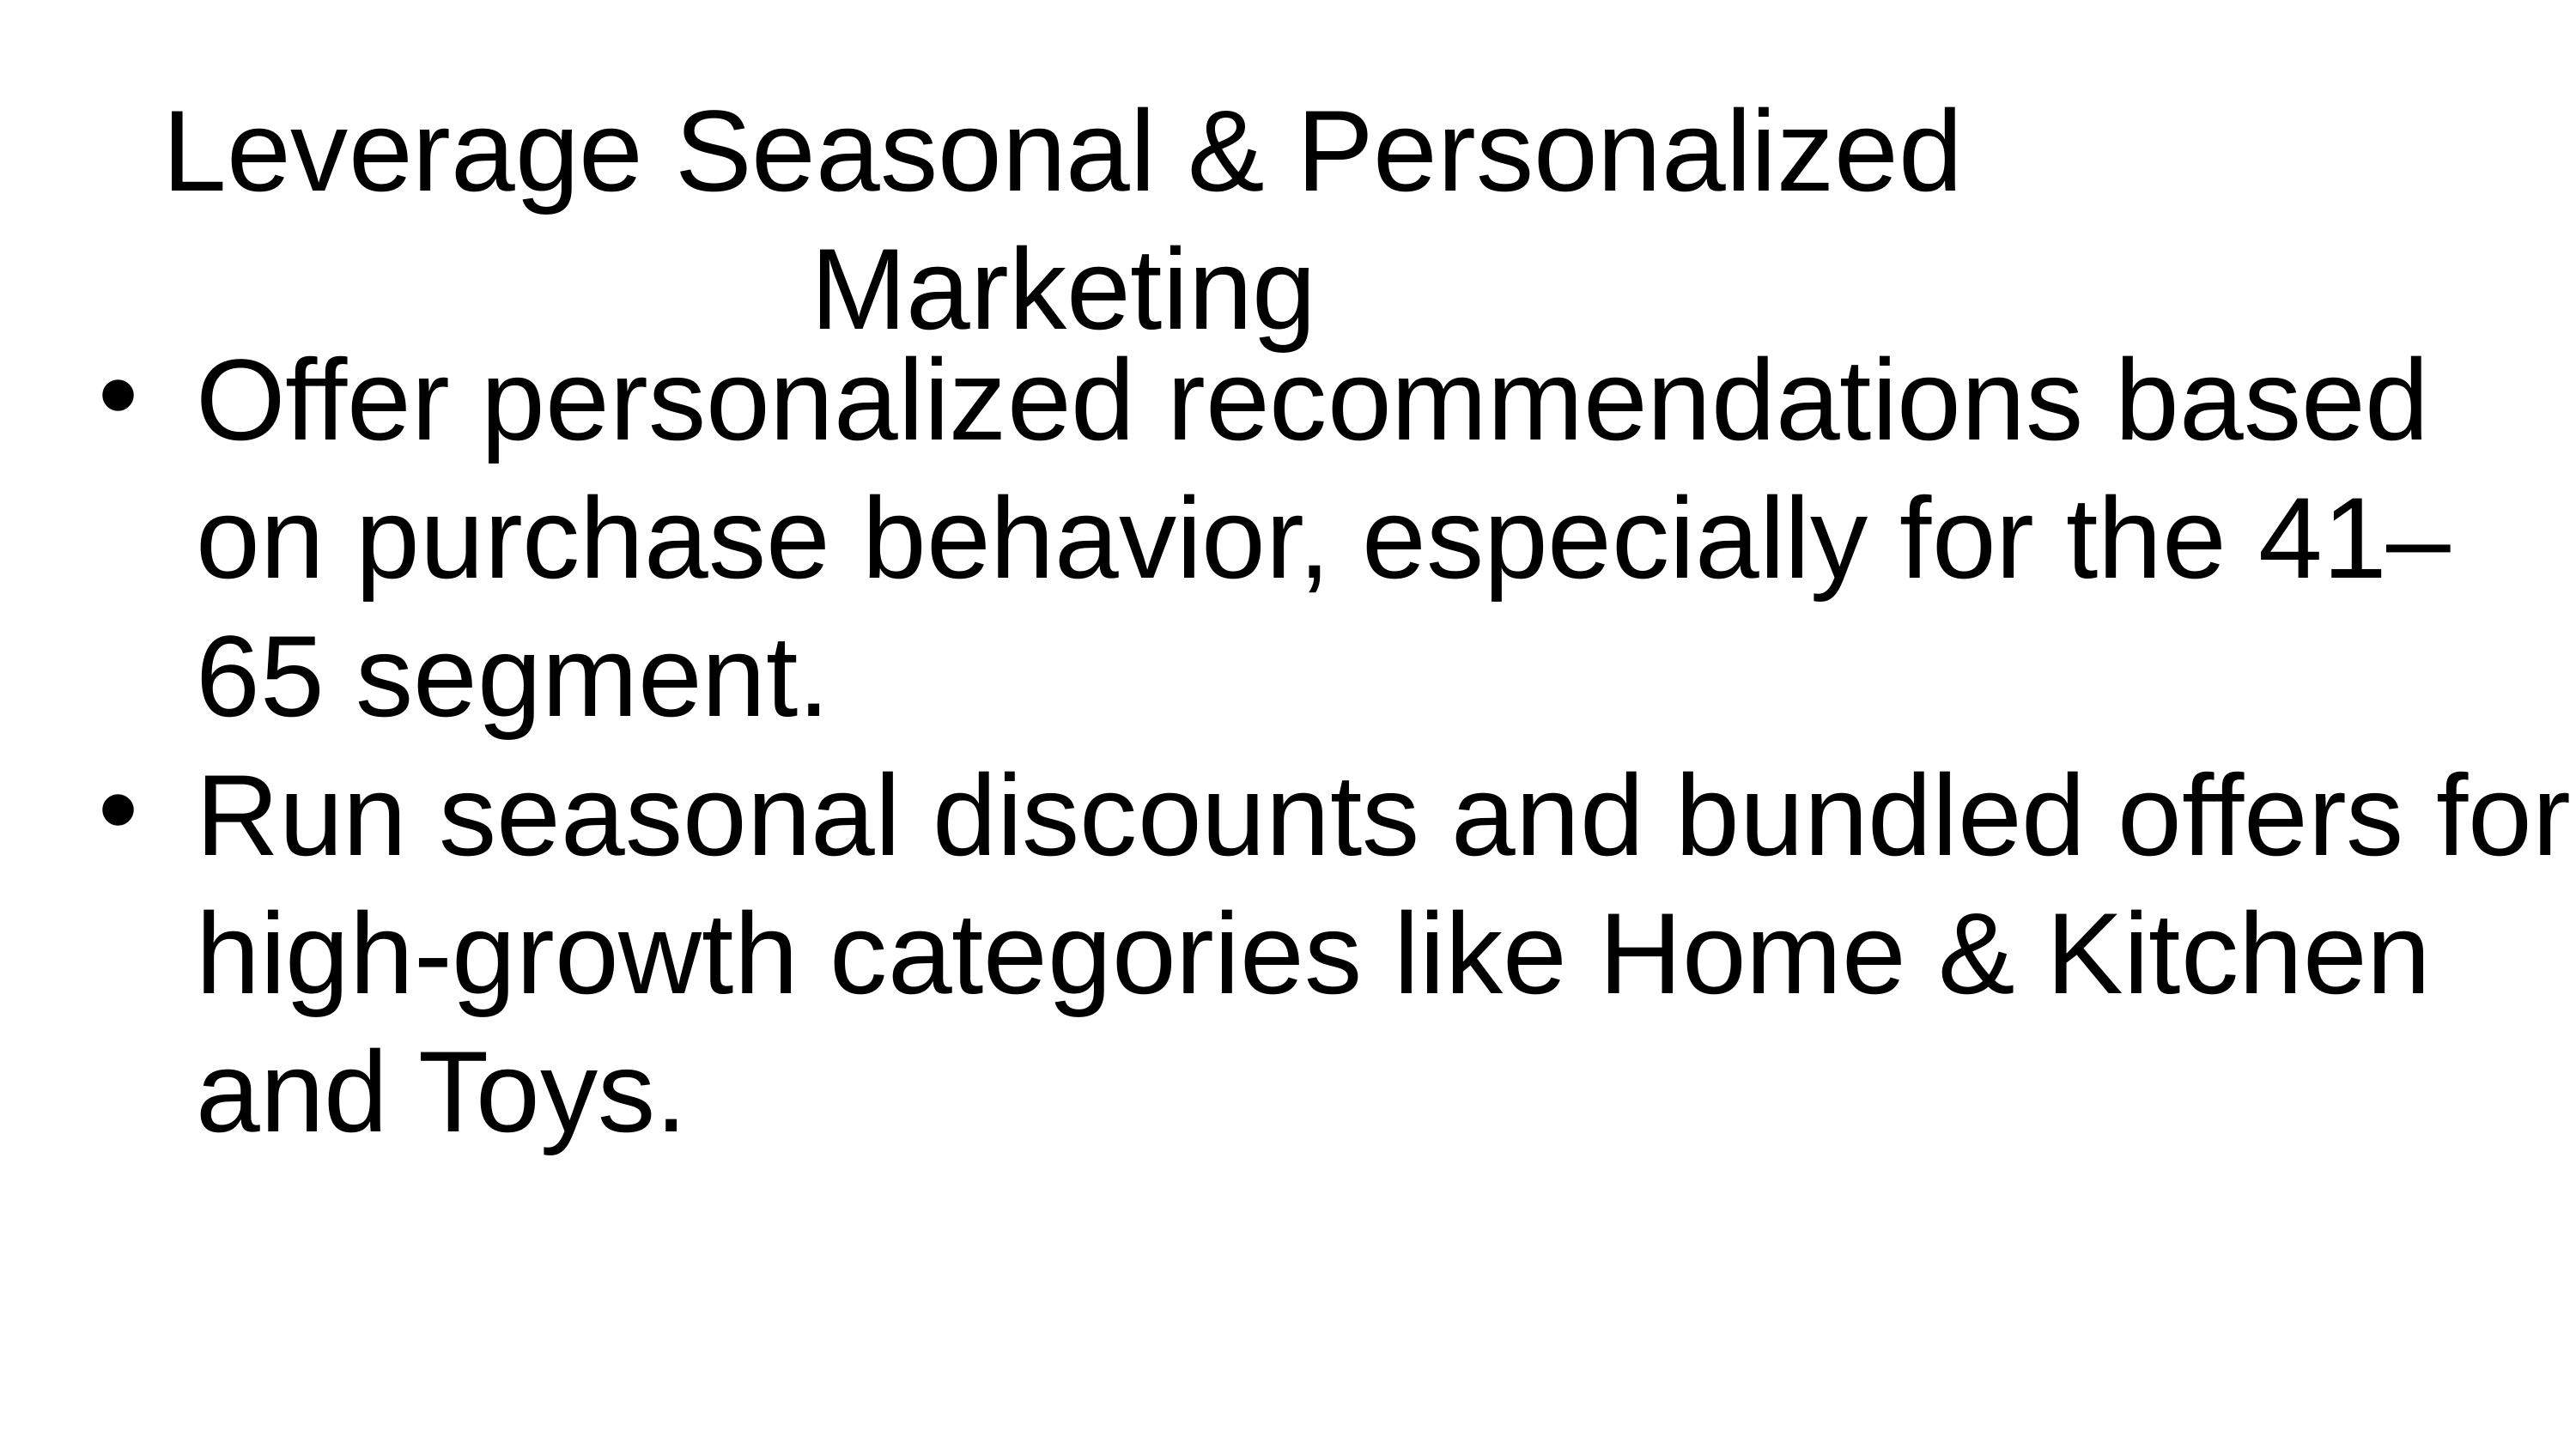

Leverage Seasonal & Personalized Marketing
Offer personalized recommendations based on purchase behavior, especially for the 41–65 segment.
Run seasonal discounts and bundled offers for high-growth categories like Home & Kitchen and Toys.